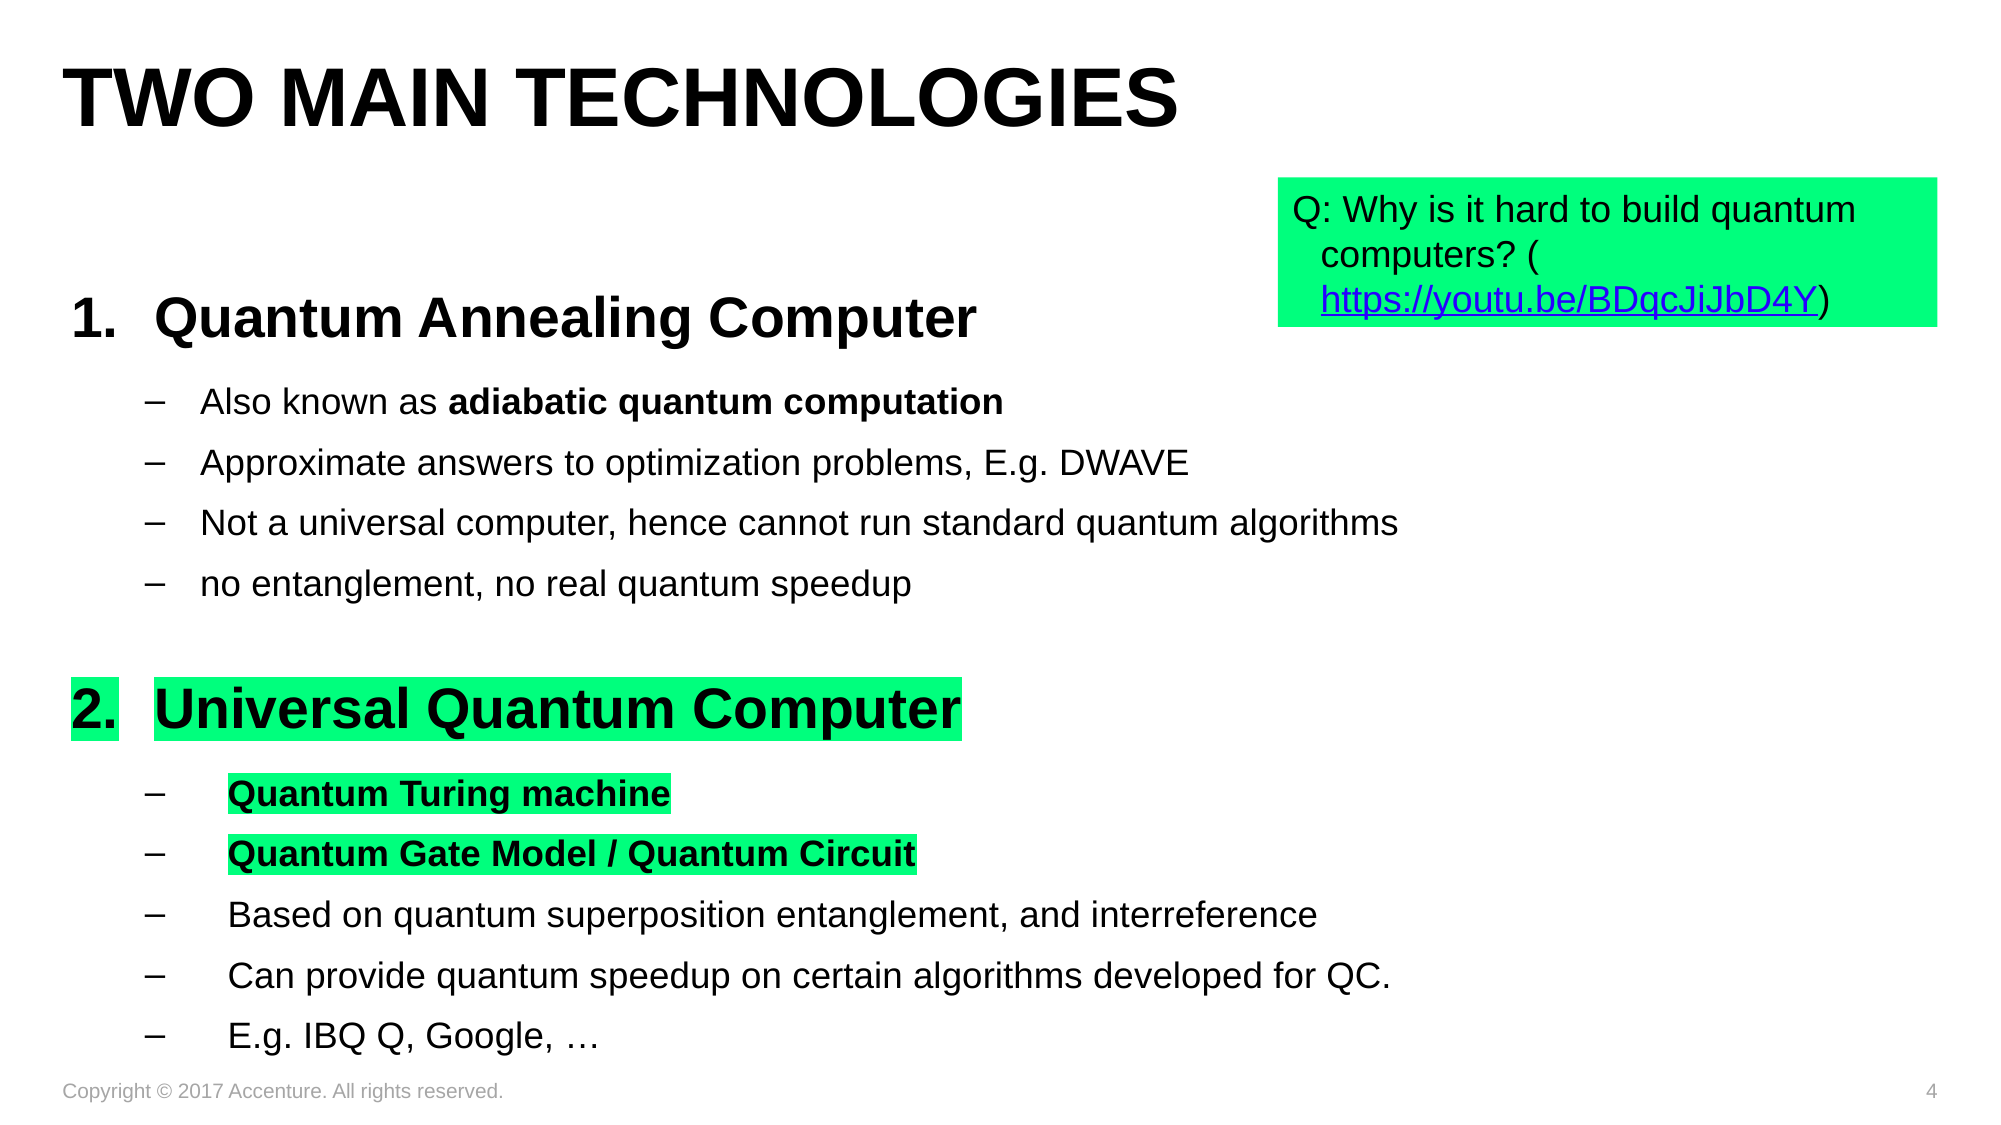

# TWO MAIN TECHNOLOGIES
Q: Why is it hard to build quantum computers? (https://youtu.be/BDqcJiJbD4Y)
Quantum Annealing Computer
Also known as adiabatic quantum computation
Approximate answers to optimization problems, E.g. DWAVE
Not a universal computer, hence cannot run standard quantum algorithms
no entanglement, no real quantum speedup

Universal Quantum Computer
Quantum Turing machine
Quantum Gate Model / Quantum Circuit
Based on quantum superposition entanglement, and interreference
Can provide quantum speedup on certain algorithms developed for QC.
E.g. IBQ Q, Google, …
Copyright © 2017 Accenture. All rights reserved.
4